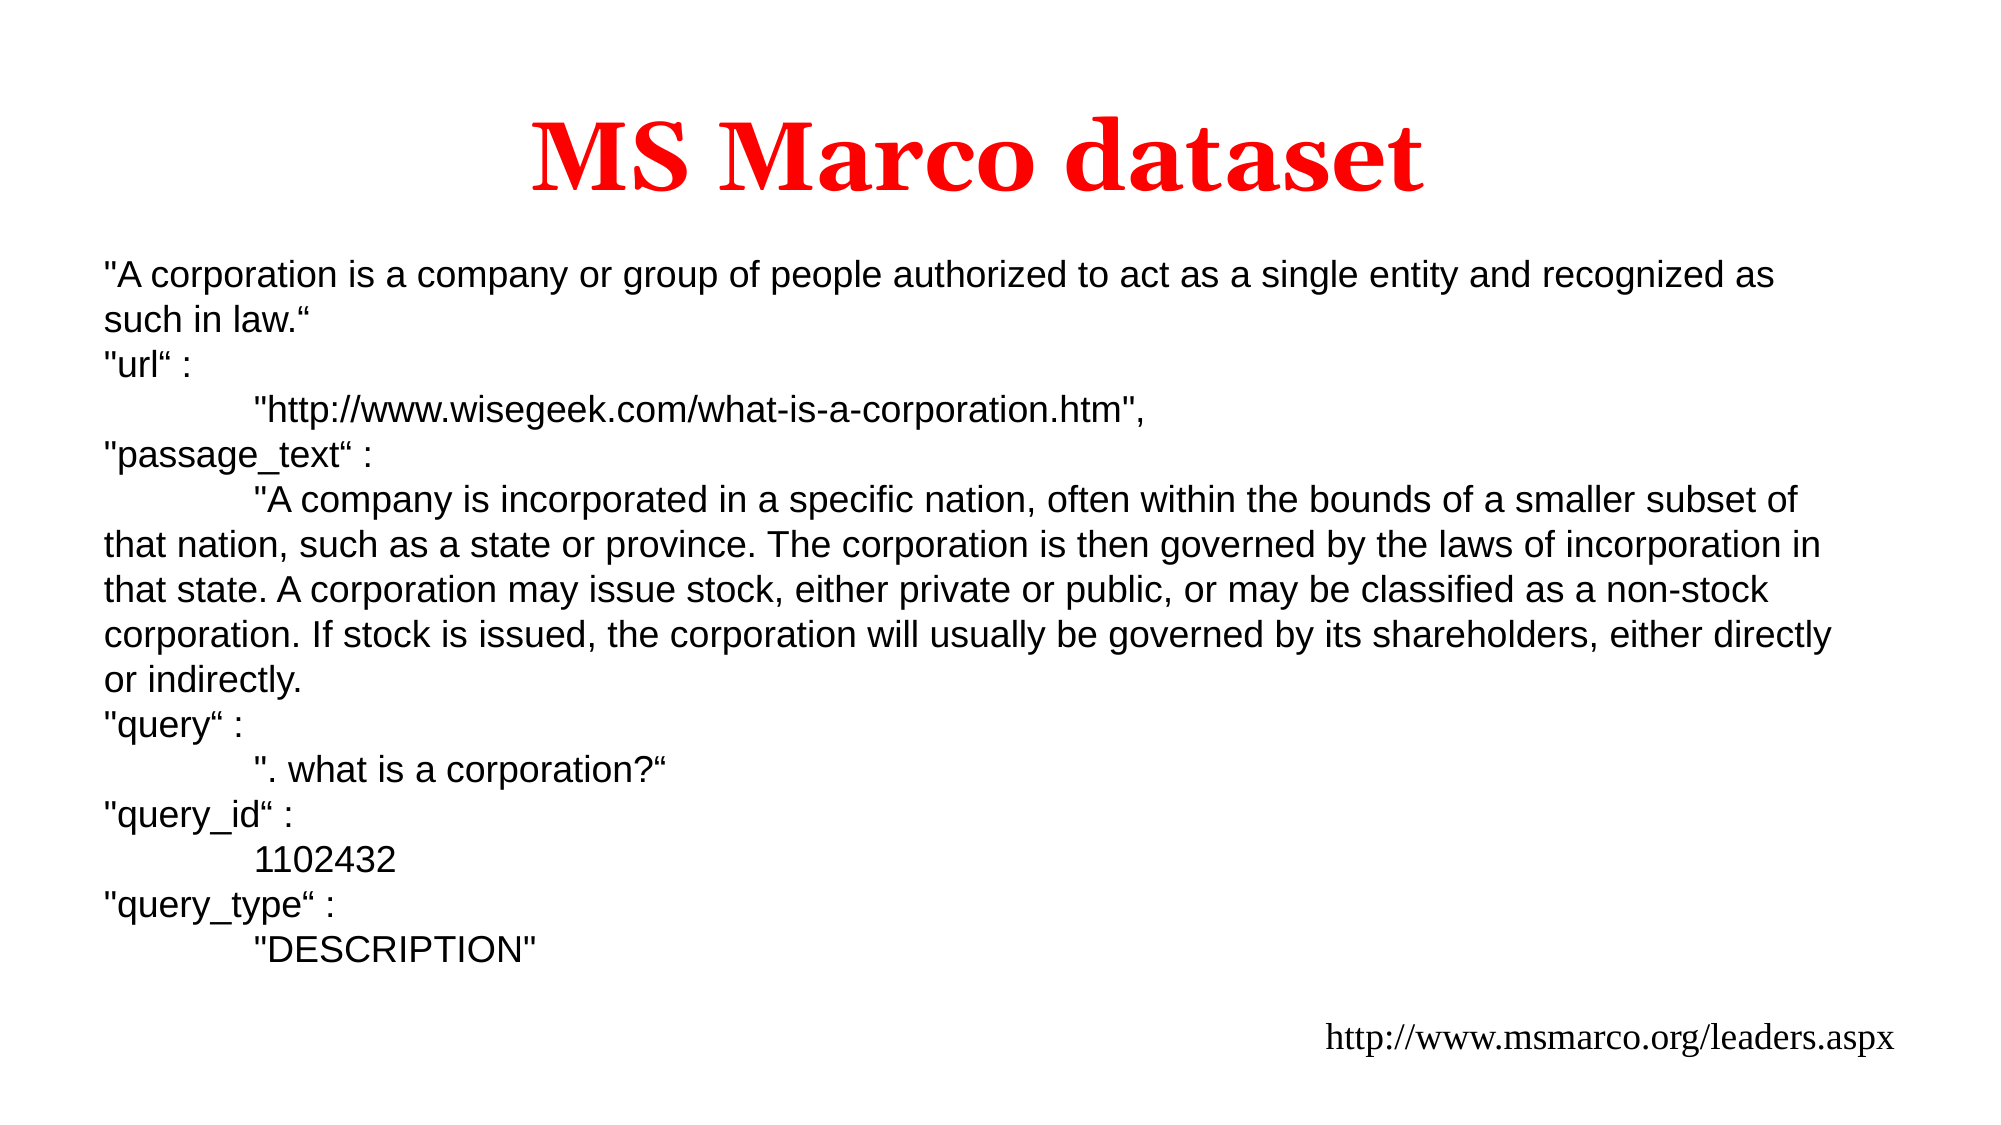

# MS Marco dataset
"A corporation is a company or group of people authorized to act as a single entity and recognized as such in law.“
"url“ :
	"http://www.wisegeek.com/what-is-a-corporation.htm",
"passage_text“ :
	"A company is incorporated in a specific nation, often within the bounds of a smaller subset of that nation, such as a state or province. The corporation is then governed by the laws of incorporation in that state. A corporation may issue stock, either private or public, or may be classified as a non-stock corporation. If stock is issued, the corporation will usually be governed by its shareholders, either directly or indirectly.
"query“ :
	". what is a corporation?“
"query_id“ :
	1102432
"query_type“ :
	"DESCRIPTION"
http://www.msmarco.org/leaders.aspx